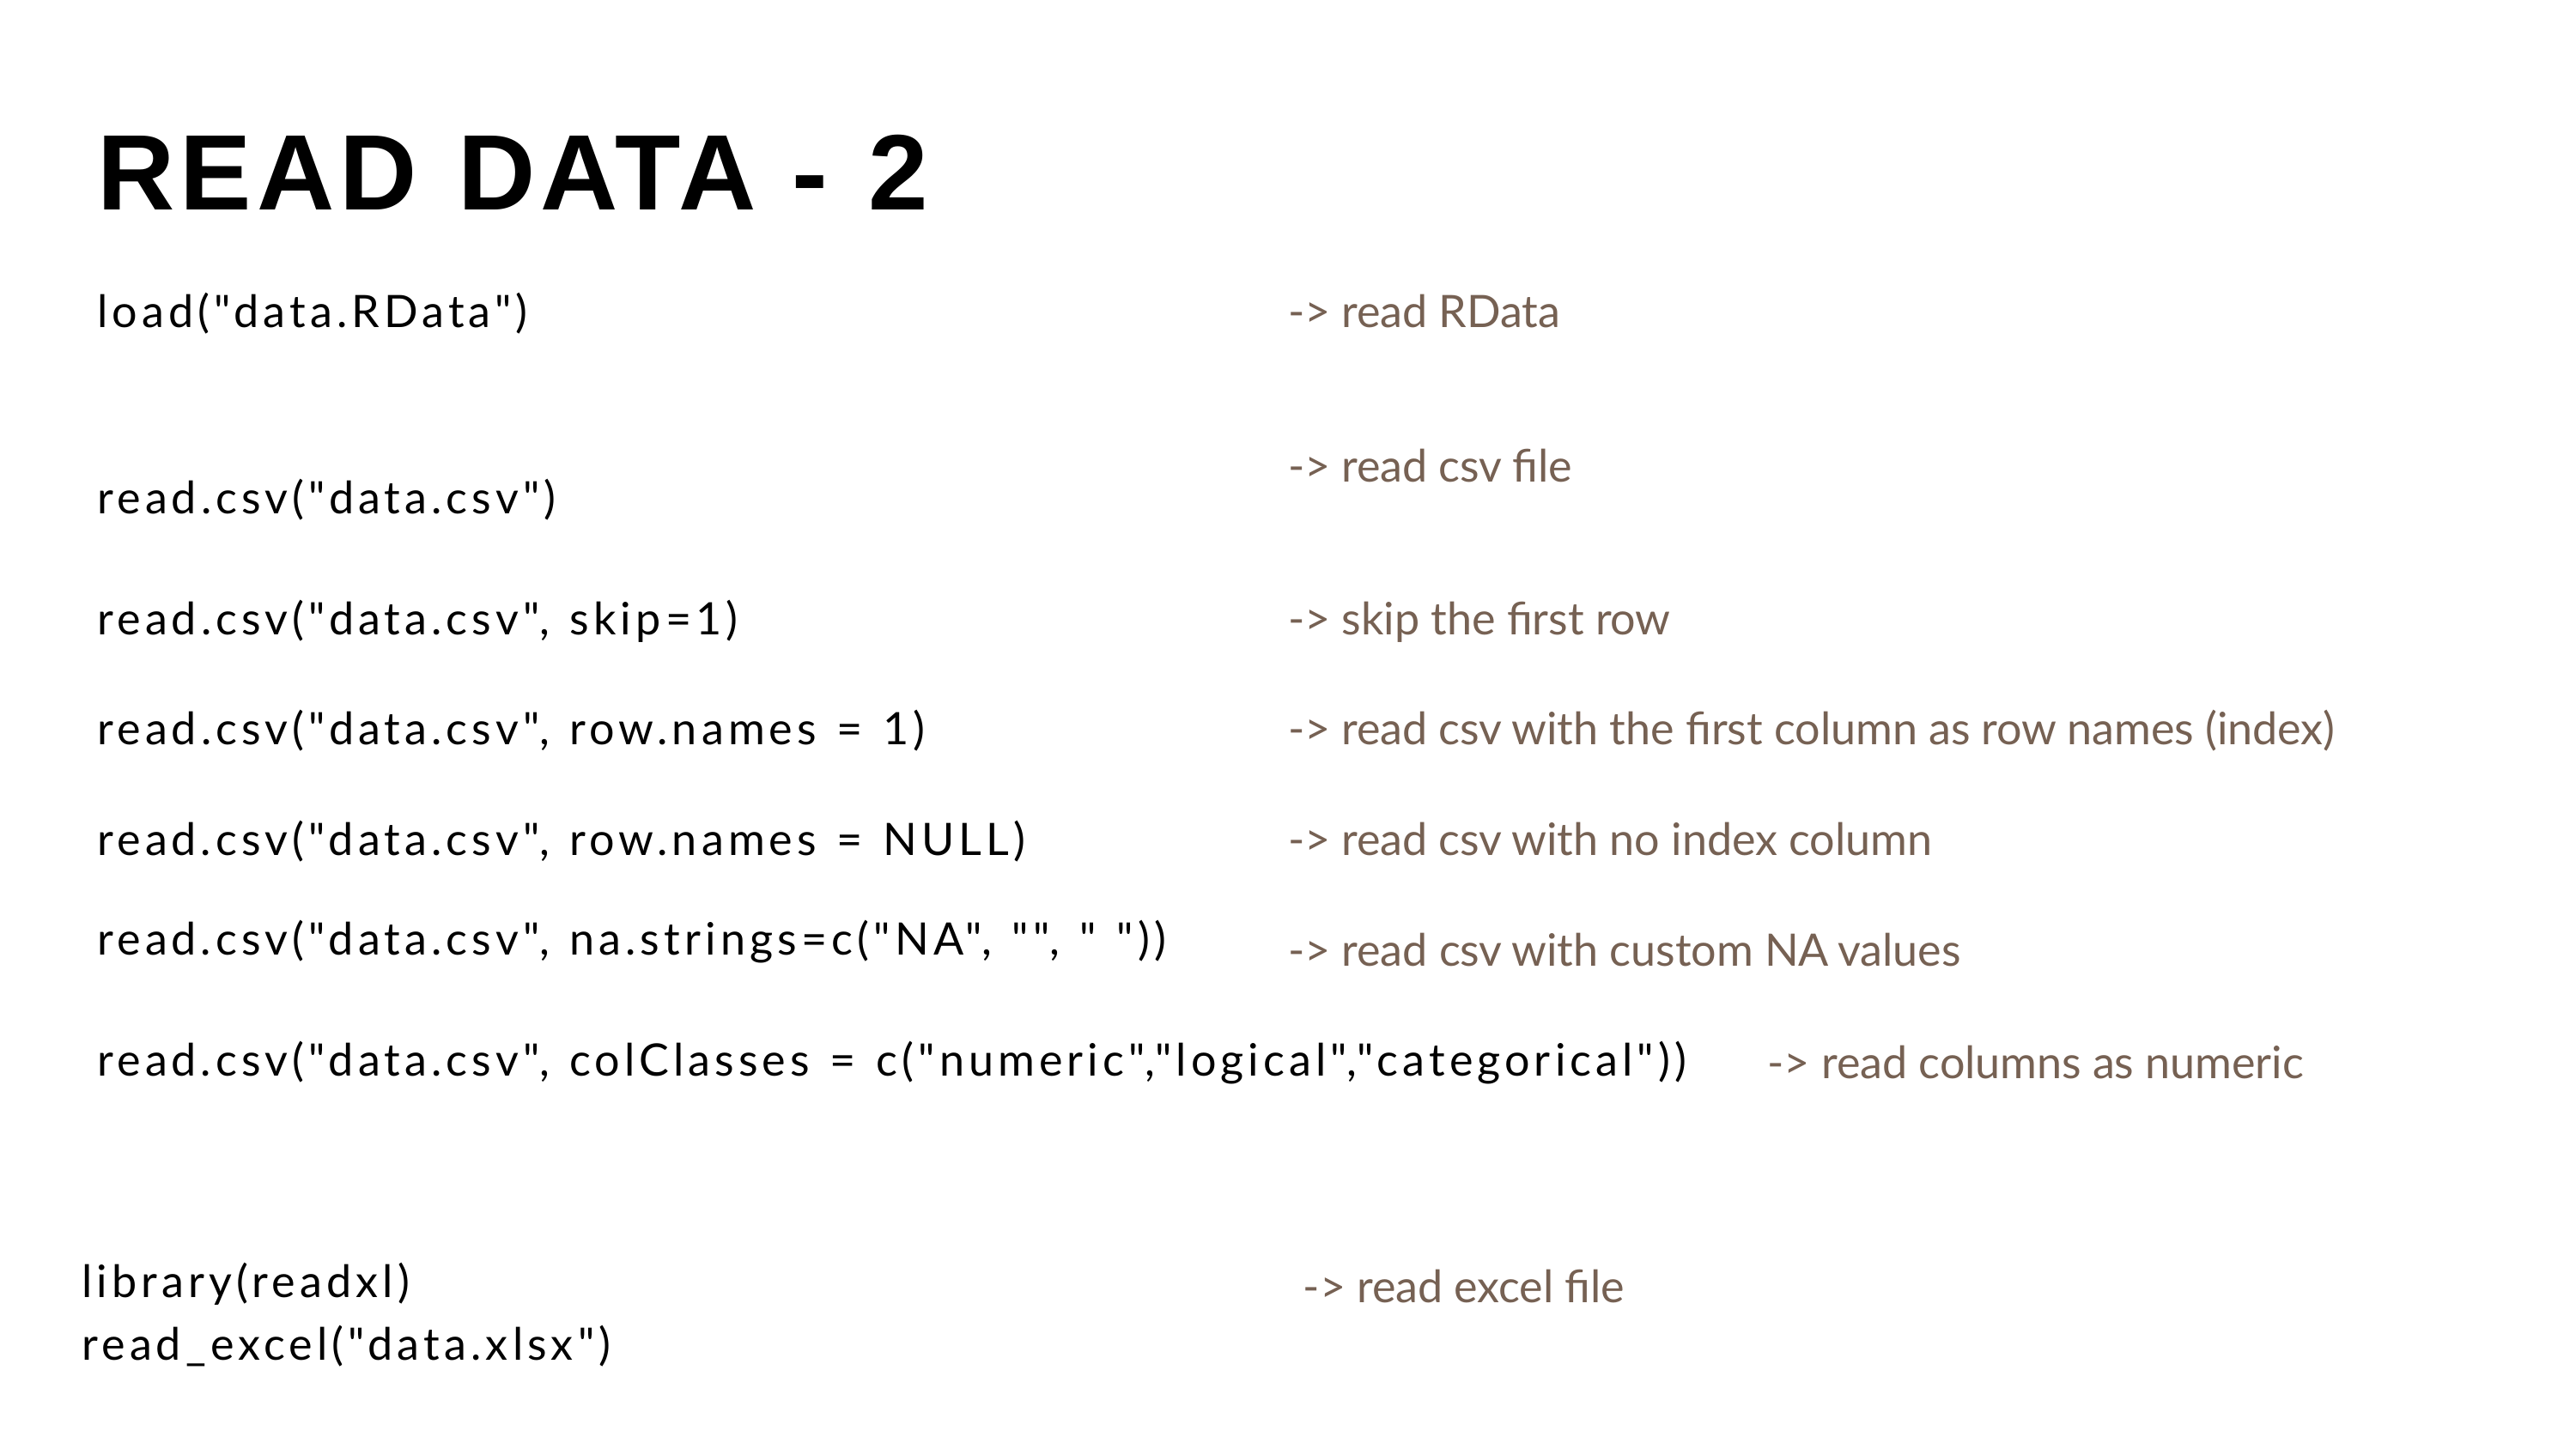

READ DATA - 2
load("data.RData")
-> read RData
-> read csv file
read.csv("data.csv")
read.csv("data.csv", skip=1)
-> skip the first row
read.csv("data.csv", row.names = 1)
-> read csv with the first column as row names (index)
read.csv("data.csv", row.names = NULL)
-> read csv with no index column
read.csv("data.csv", na.strings=c("NA", "", " "))
-> read csv with custom NA values
read.csv("data.csv", colClasses = c("numeric","logical","categorical"))
-> read columns as numeric
library(readxl)
read_excel("data.xlsx")
-> read excel file